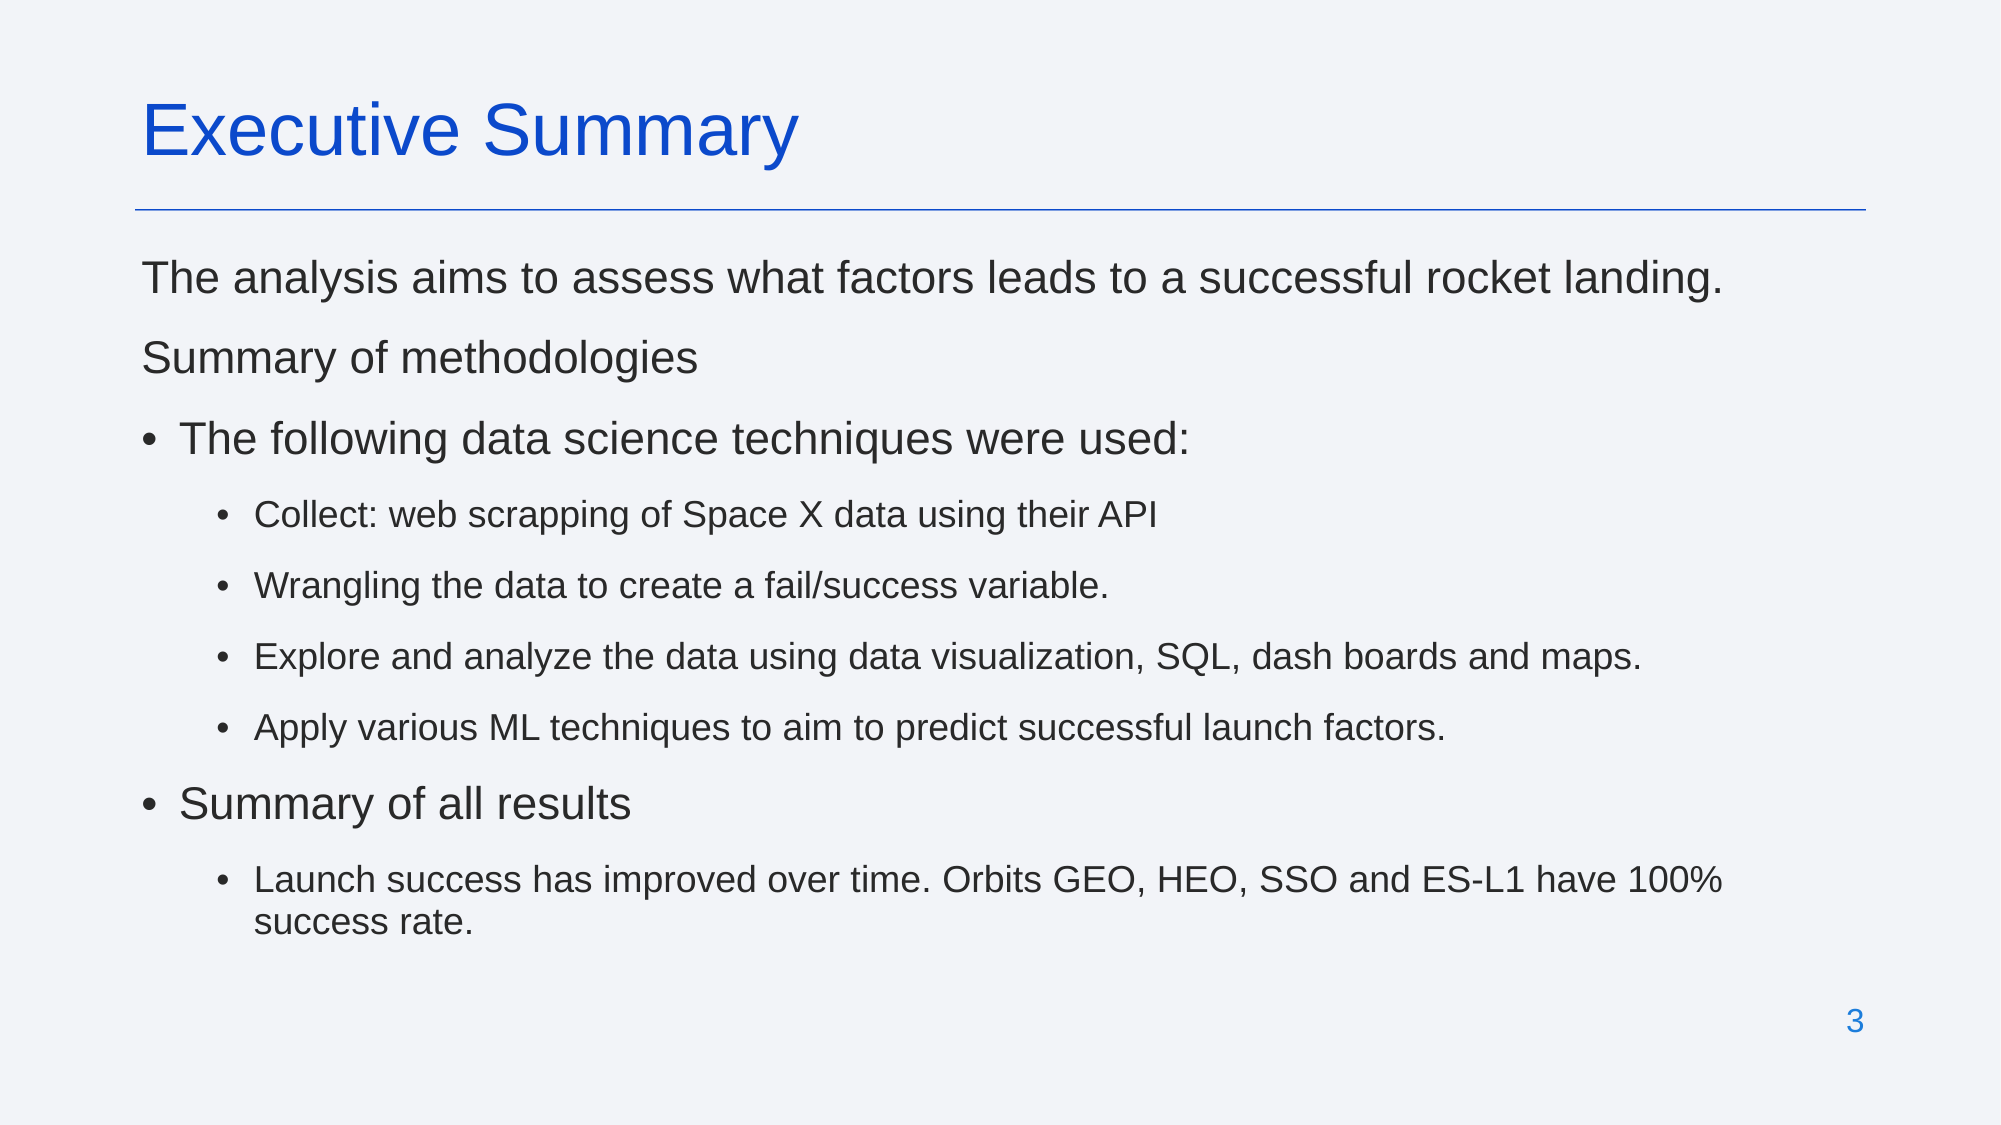

Executive Summary
The analysis aims to assess what factors leads to a successful rocket landing.
Summary of methodologies
The following data science techniques were used:
Collect: web scrapping of Space X data using their API
Wrangling the data to create a fail/success variable.
Explore and analyze the data using data visualization, SQL, dash boards and maps.
Apply various ML techniques to aim to predict successful launch factors.
Summary of all results
Launch success has improved over time. Orbits GEO, HEO, SSO and ES-L1 have 100% success rate.
3